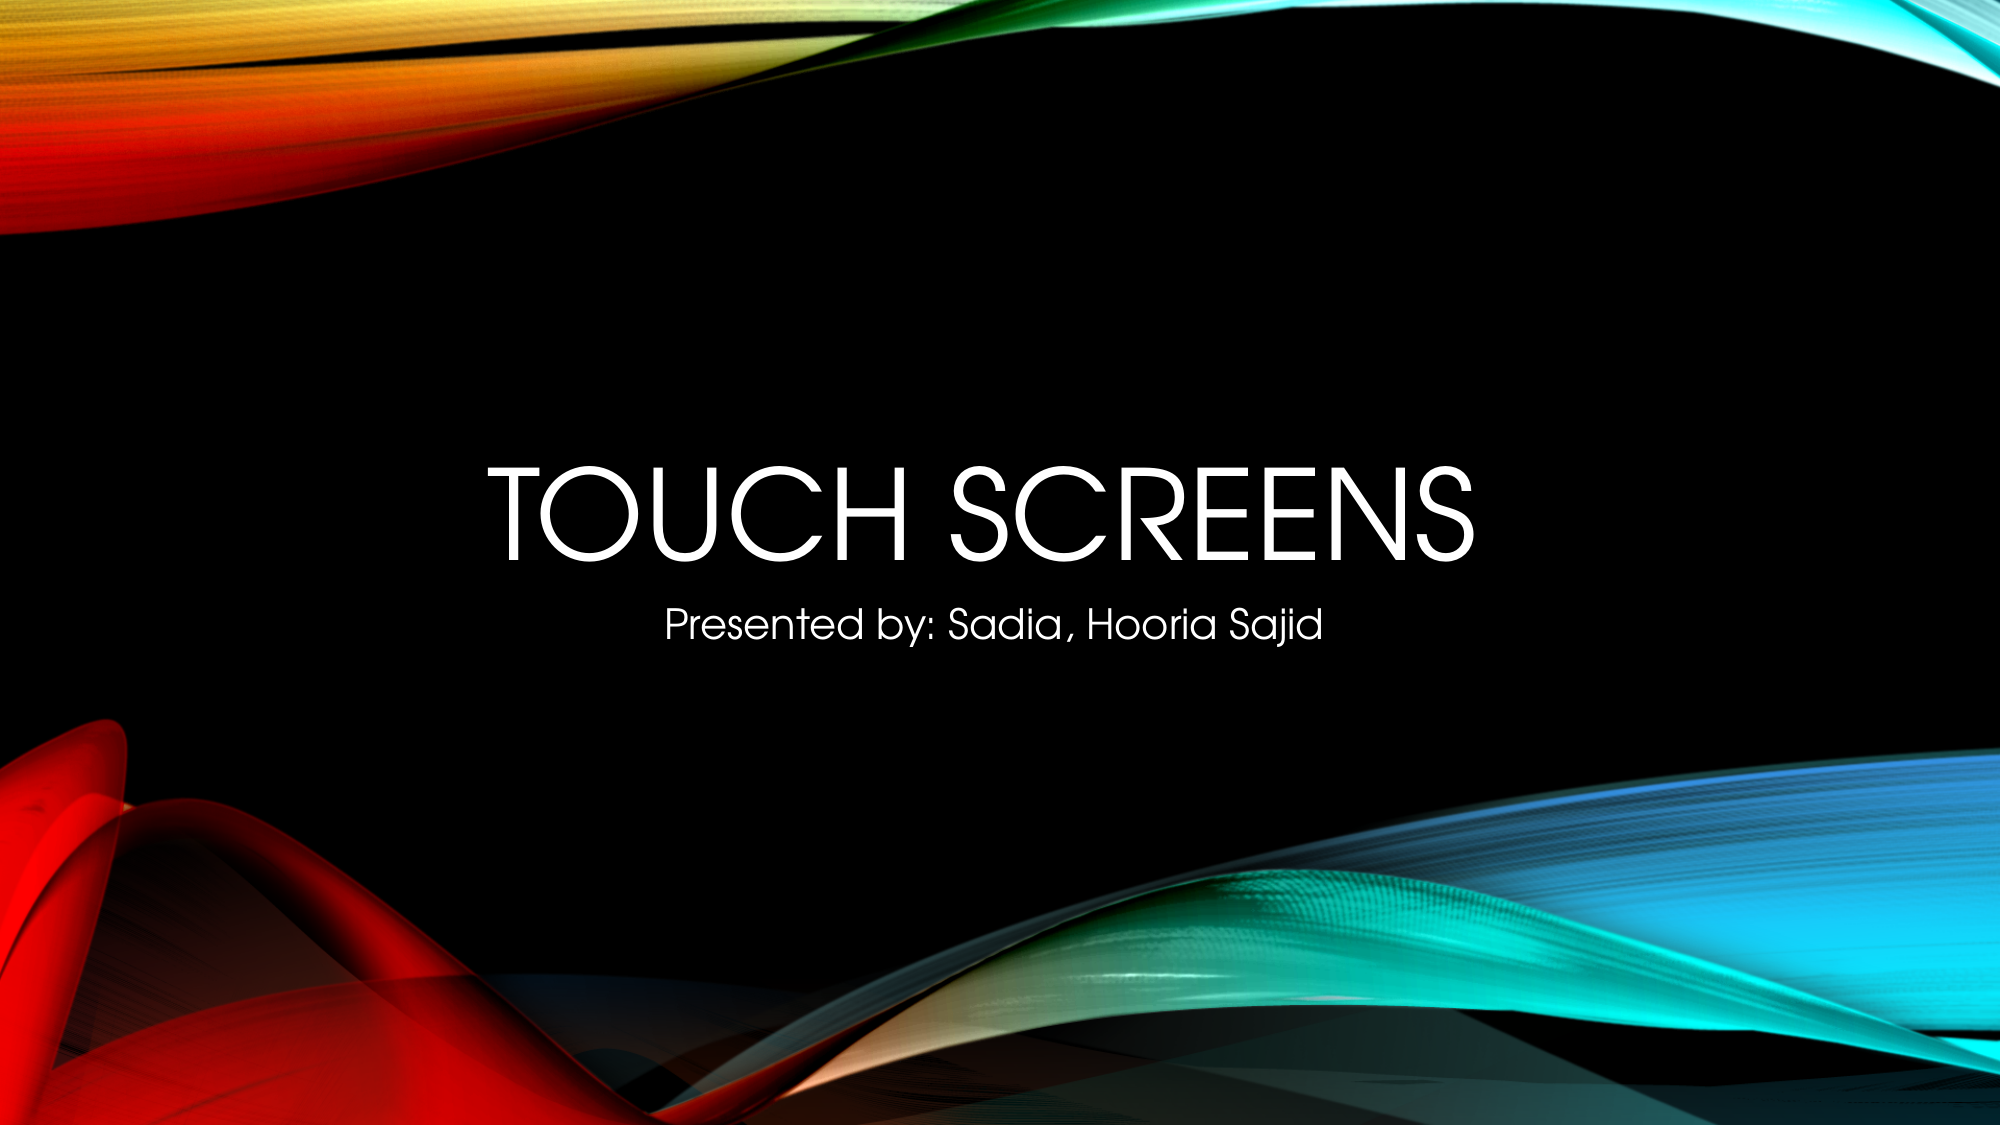

# Touch Screens
Presented by: Sadia, Hooria Sajid